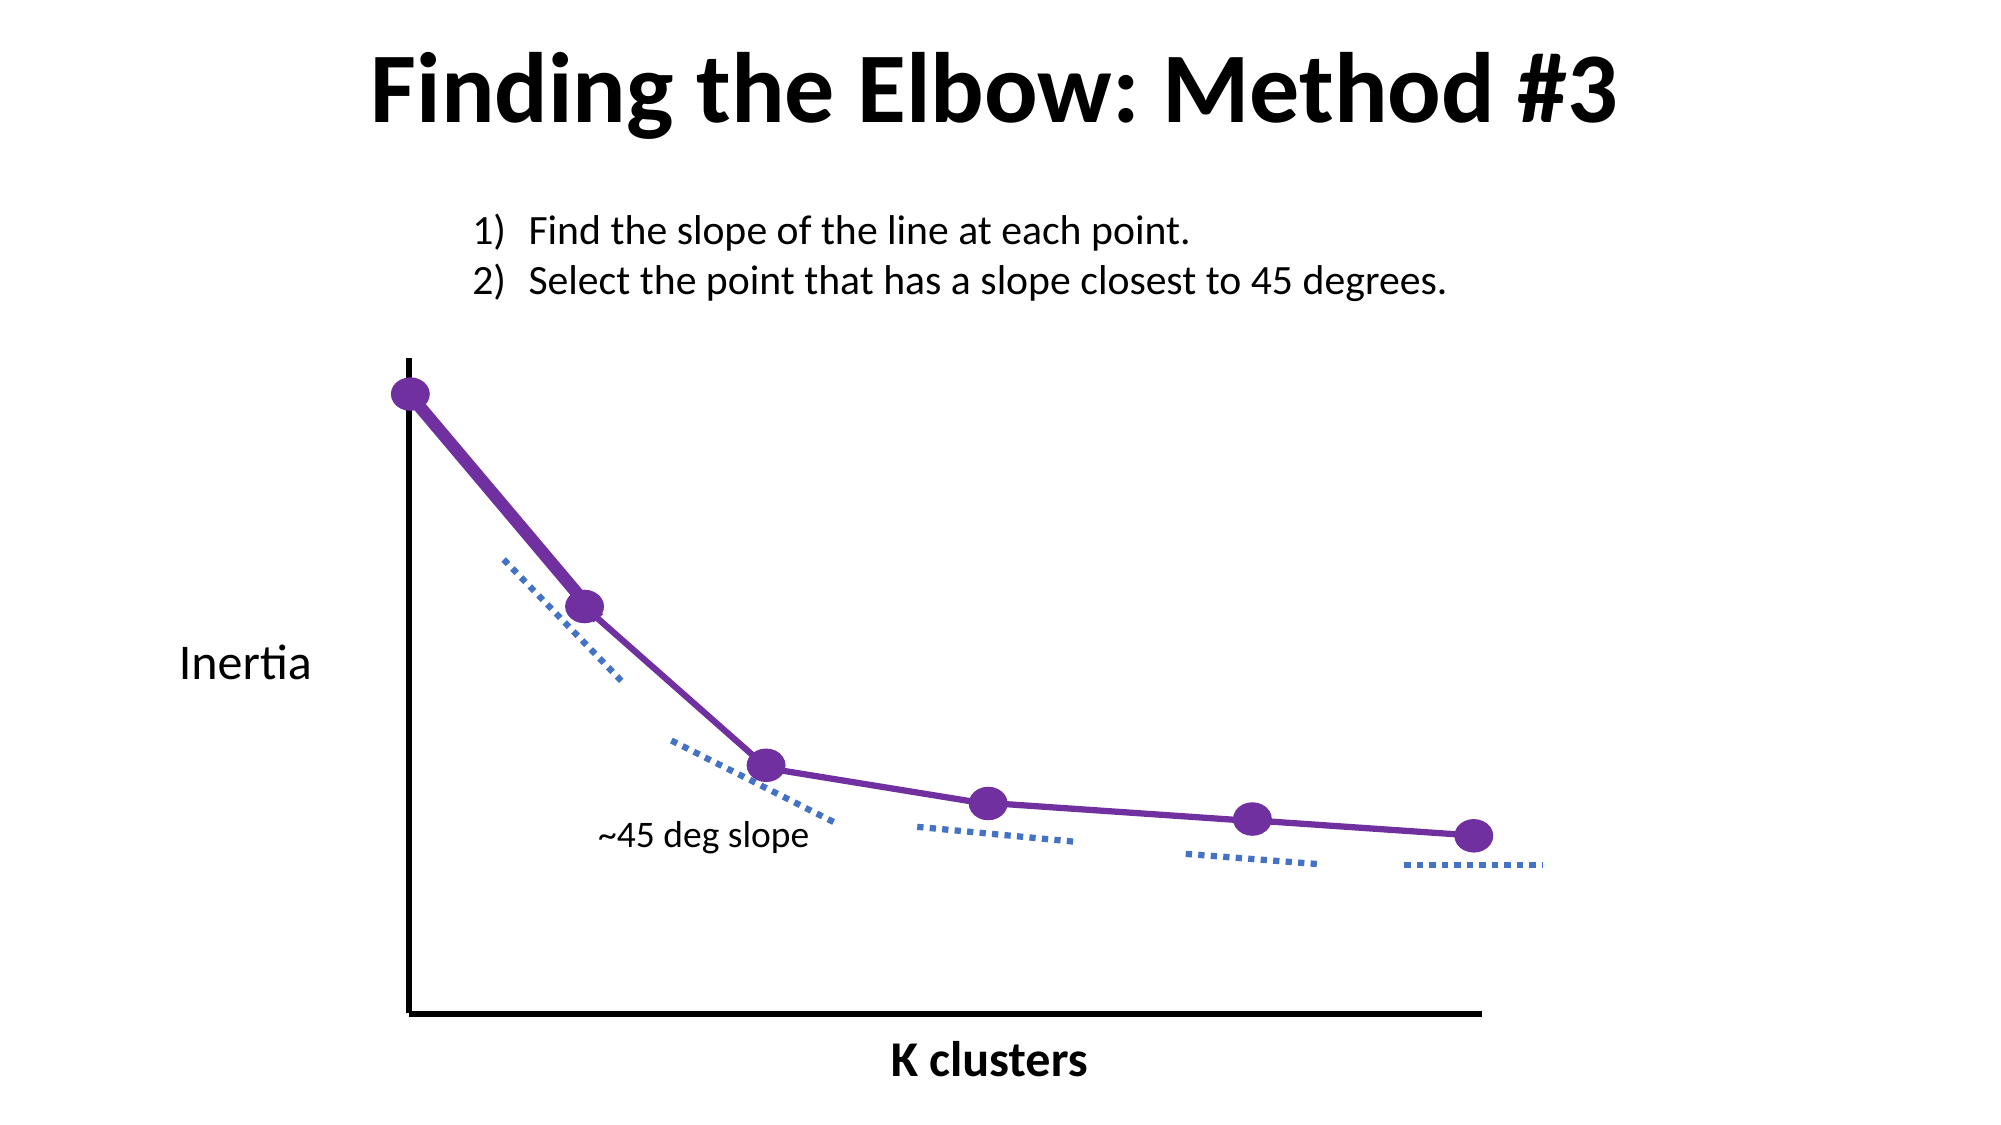

Finding the Elbow: Method #3
Find the slope of the line at each point.
Select the point that has a slope closest to 45 degrees.

Inertia

~45 deg slope

K clusters